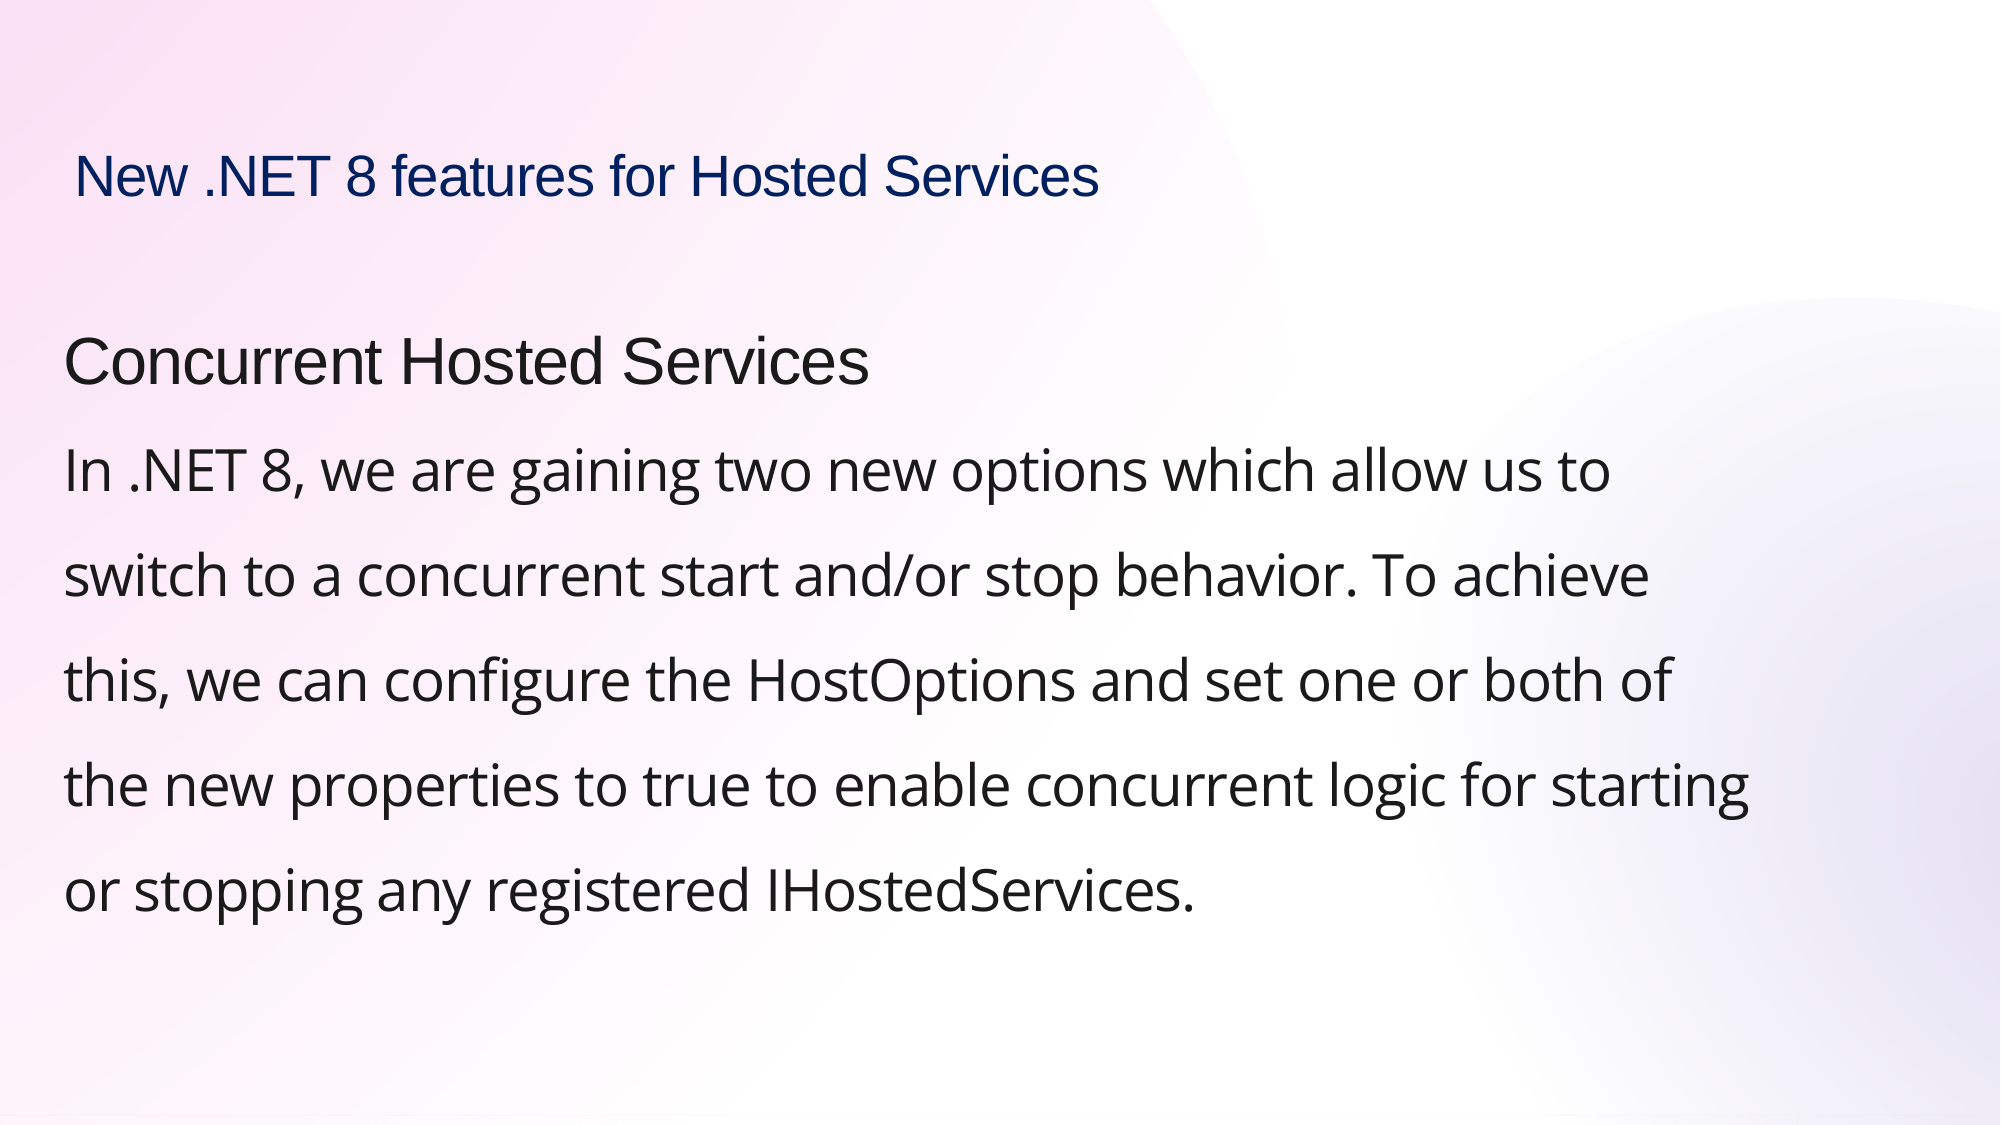

New .NET 8 features for Hosted Services
# Concurrent Hosted Services In .NET 8, we are gaining two new options which allow us to switch to a concurrent start and/or stop behavior. To achieve this, we can configure the HostOptions and set one or both of the new properties to true to enable concurrent logic for starting or stopping any registered IHostedServices.